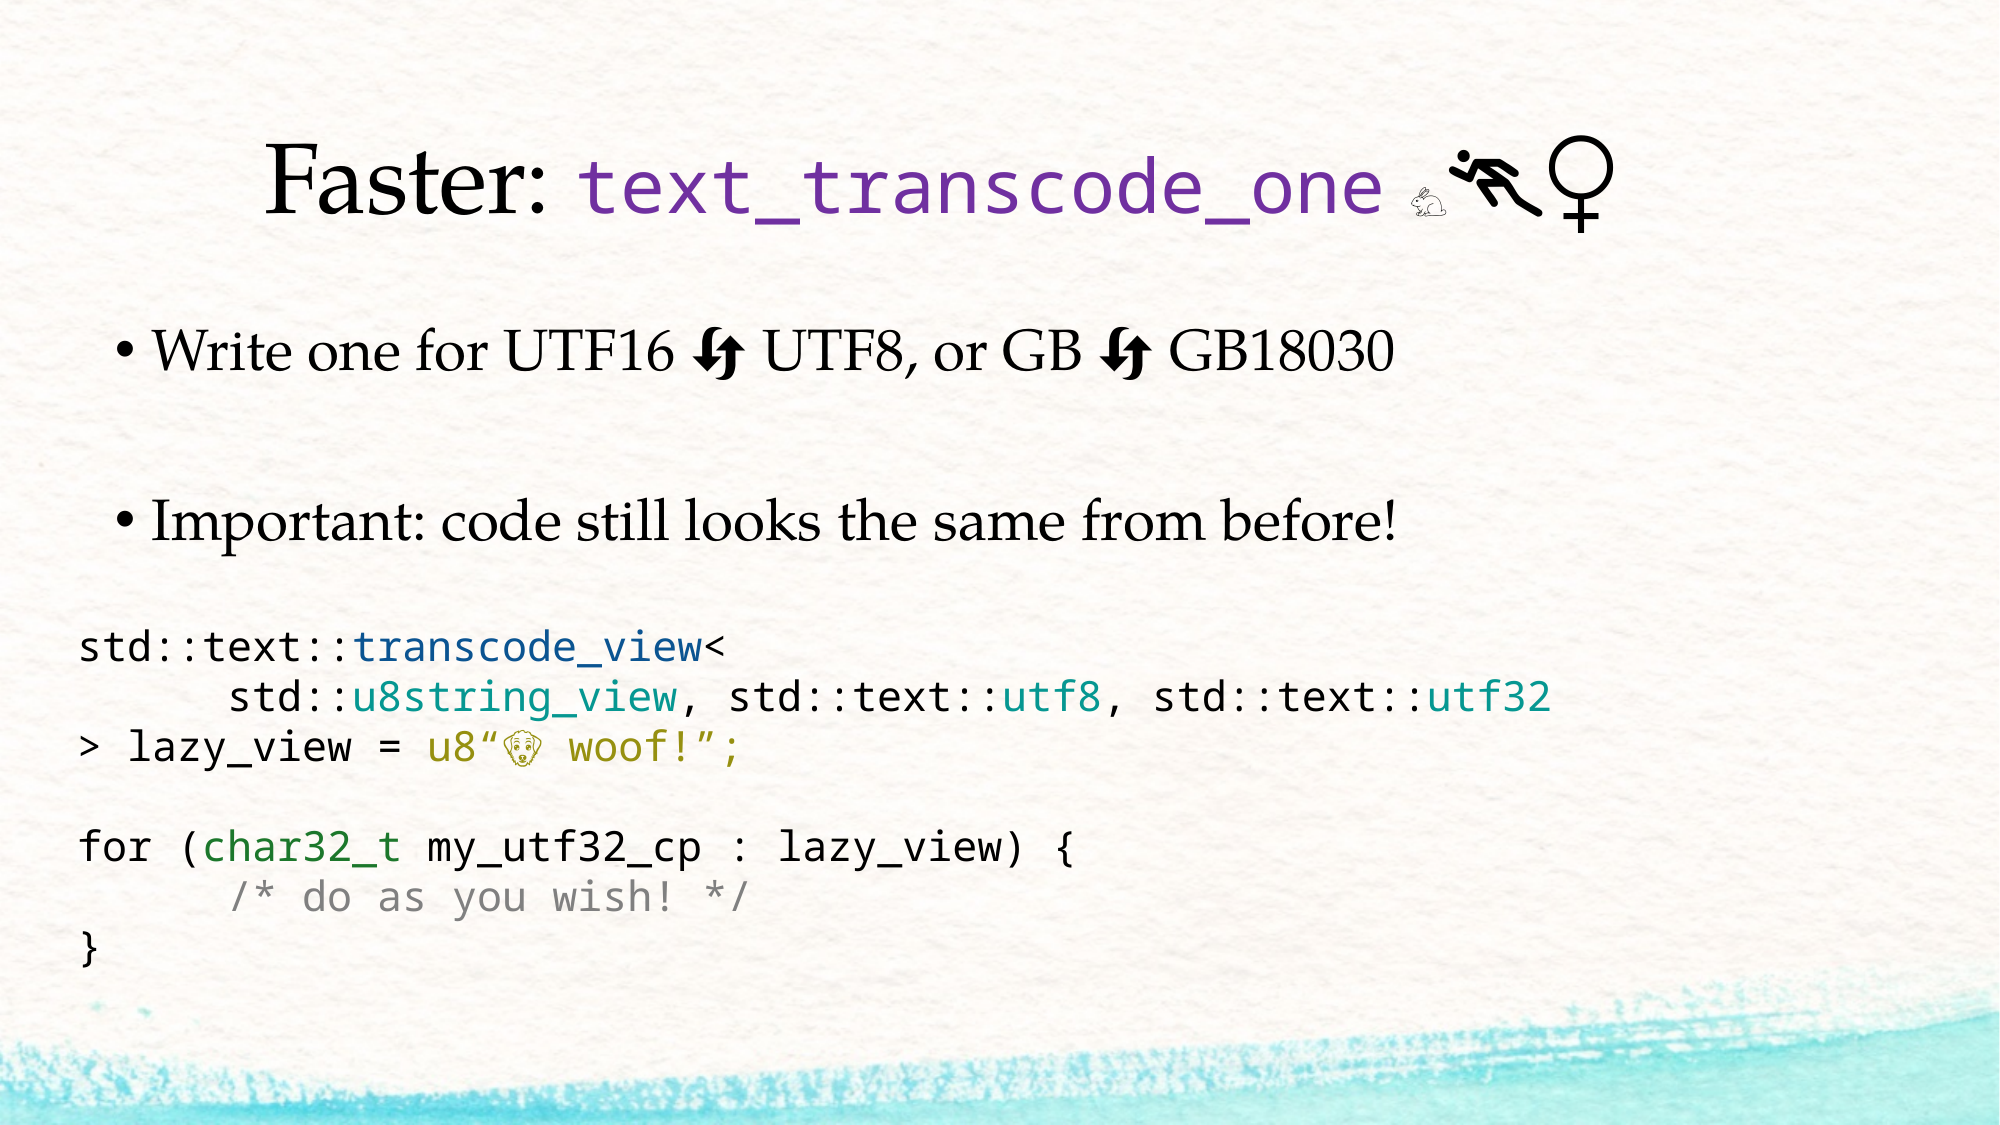

# Faster: text_transcode_one 🐇🏃‍♀️
Write one for UTF16 🔄 UTF8, or GB 🔄 GB18030
Important: code still looks the same from before!
std::text::transcode_view<
	std::u8string_view, std::text::utf8, std::text::utf32
> lazy_view = u8“🐶 woof!”;
for (char32_t my_utf32_cp : lazy_view) {
	/* do as you wish! */
}